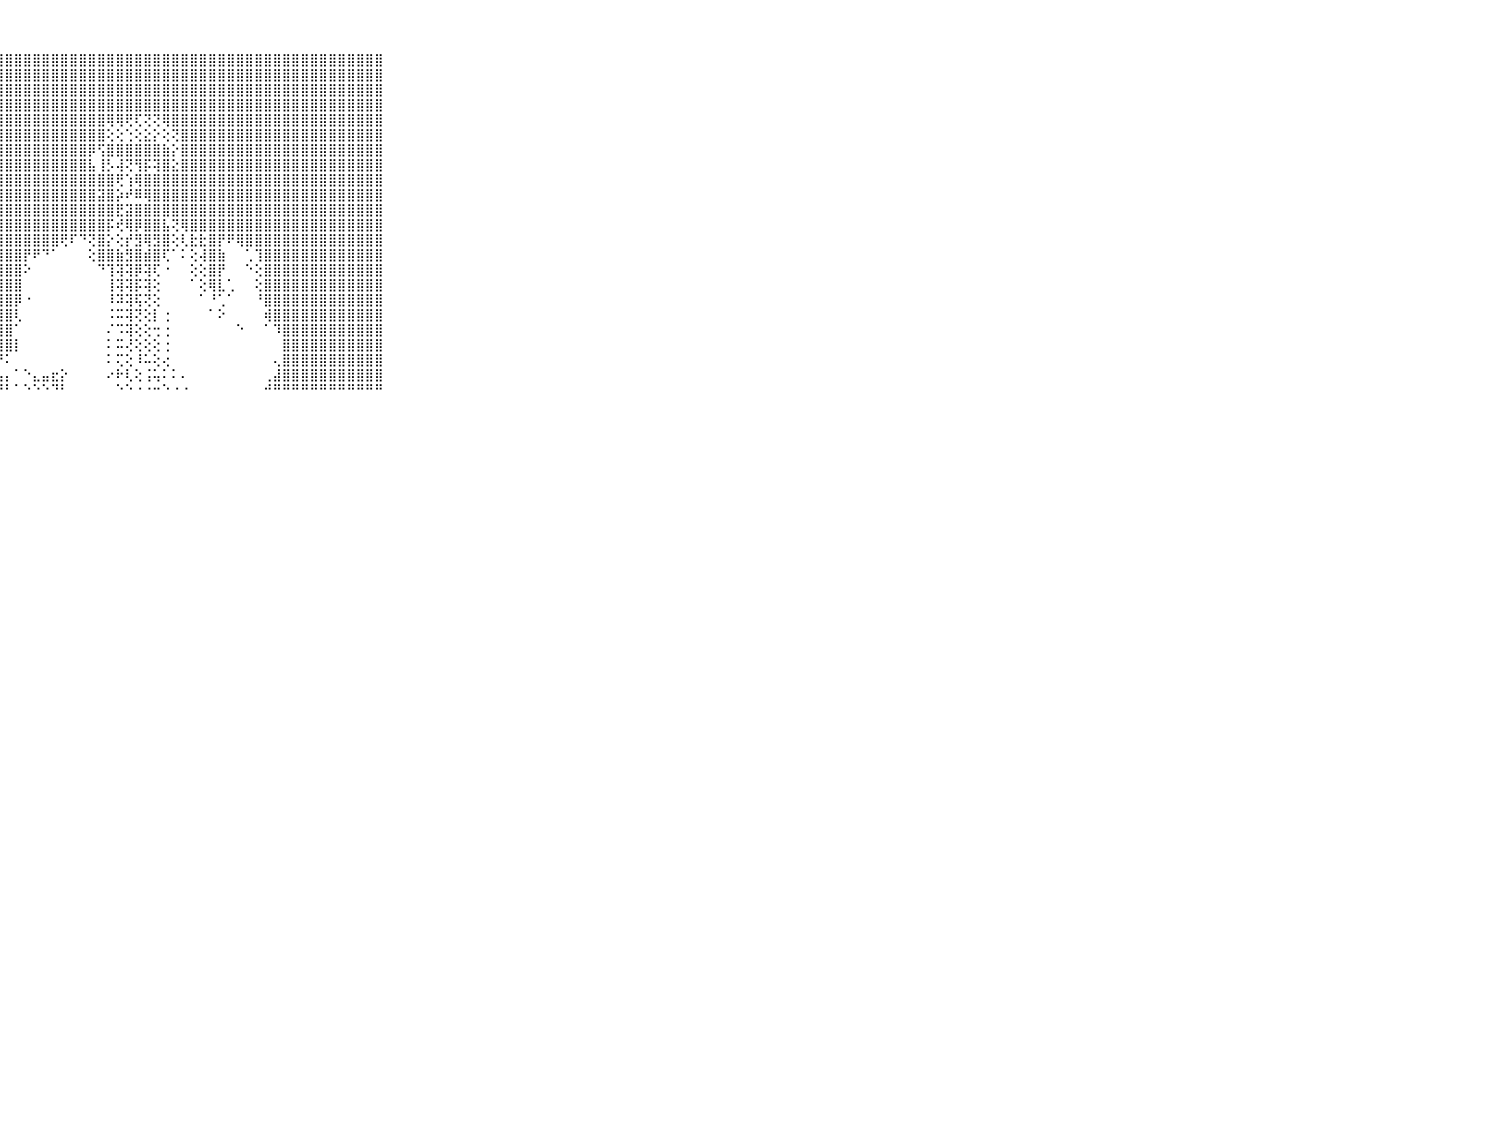

⠀⠀⠀⠀⠀⠀⠀⠀⠀⠀⠀⣿⣿⣿⣿⣿⣿⣿⣿⣿⣿⣿⣿⣿⣿⣿⣿⣿⣿⣿⣿⣿⣿⣿⣿⣿⣿⣿⣿⣿⣿⣿⣿⣿⣿⣿⣿⣿⣿⣿⣿⣿⣿⣿⣿⣿⣿⣿⣿⣿⣿⣿⣿⣿⣿⣿⣿⣿⣿⠀⠀⠀⠀⠀⠀⠀⠀⠀⠀⠀⠀
⠀⠀⠀⠀⠀⠀⠀⠀⠀⠀⠀⣿⣿⣿⣿⣿⣿⣿⣿⣿⣿⣿⣿⣿⣿⣿⣿⣿⣿⣿⣿⣿⣿⣿⣿⣿⣿⣿⣿⣿⣿⣿⣿⣿⣿⣿⣿⣿⣿⣿⣿⣿⣿⣿⣿⣿⣿⣿⣿⣿⣿⣿⣿⣿⣿⣿⣿⣿⣿⠀⠀⠀⠀⠀⠀⠀⠀⠀⠀⠀⠀
⠀⠀⠀⠀⠀⠀⠀⠀⠀⠀⠀⣿⣿⣿⣿⣿⣿⣿⣿⣿⣿⣿⣿⣿⣿⣿⣿⣿⣿⣿⣿⣿⣿⣿⣿⣿⣿⣿⣿⣿⣿⣿⣿⣿⣿⣿⣿⣿⣿⣿⣿⣿⣿⣿⣿⣿⣿⣿⣿⣿⣿⣿⣿⣿⣿⣿⣿⣿⣿⠀⠀⠀⠀⠀⠀⠀⠀⠀⠀⠀⠀
⠀⠀⠀⠀⠀⠀⠀⠀⠀⠀⠀⣿⣿⣿⣿⣿⣿⣿⣿⣿⣿⣿⣿⣿⣿⣿⣿⣿⣿⣿⣿⣿⣿⣿⣿⣿⣿⣿⣿⣿⣿⣿⣿⣿⣿⣿⣿⣿⣿⣿⣿⣿⣿⣿⣿⣿⣿⣿⣿⣿⣿⣿⣿⣿⣿⣿⣿⣿⣿⠀⠀⠀⠀⠀⠀⠀⠀⠀⠀⠀⠀
⠀⠀⠀⠀⠀⠀⠀⠀⠀⠀⠀⣿⣿⣿⣿⣿⣿⣿⣿⣿⣿⣿⣿⣿⣿⣿⣿⣿⣿⣿⣿⣿⣿⣿⣿⣿⣿⣿⣿⢿⢿⢟⢏⢝⢝⢿⣿⣿⣿⣿⣿⣿⣿⣿⣿⣿⣿⣿⣿⣿⣿⣿⣿⣿⣿⣿⣿⣿⣿⠀⠀⠀⠀⠀⠀⠀⠀⠀⠀⠀⠀
⠀⠀⠀⠀⠀⠀⠀⠀⠀⠀⠀⣿⣿⣿⣿⣿⣿⣿⣿⣿⣿⣿⣿⣿⣿⣿⣿⣿⣿⣿⣿⣿⣿⣿⣿⣿⣿⣿⣿⢕⢕⢑⢕⣕⡕⢕⢝⣿⣿⣿⣿⣿⣿⣿⣿⣿⣿⣿⣿⣿⣿⣿⣿⣿⣿⣿⣿⣿⣿⠀⠀⠀⠀⠀⠀⠀⠀⠀⠀⠀⠀
⠀⠀⠀⠀⠀⠀⠀⠀⠀⠀⠀⣿⣿⣿⣿⣿⣿⣿⣿⣿⣿⣿⣿⣿⣿⣿⣿⣿⣿⣿⣿⣿⣿⣿⣿⣿⣿⡿⢫⣿⣿⣿⣿⣿⣿⣷⡕⣿⣿⣿⣿⣿⣿⣿⣿⣿⣿⣿⣿⣿⣿⣿⣿⣿⣿⣿⣿⣿⣿⠀⠀⠀⠀⠀⠀⠀⠀⠀⠀⠀⠀
⠀⠀⠀⠀⠀⠀⠀⠀⠀⠀⠀⣿⣿⣿⣿⣿⣿⣿⣿⣿⣿⣿⣿⣿⣿⣿⣿⣿⣿⣿⣿⣿⣿⣿⣿⣿⣿⣧⢸⡣⢼⢝⢻⡯⢽⣿⣕⣿⣿⣿⣿⣿⣿⣿⣿⣿⣿⣿⣿⣿⣿⣿⣿⣿⣿⣿⣿⣿⣿⠀⠀⠀⠀⠀⠀⠀⠀⠀⠀⠀⠀
⠀⠀⠀⠀⠀⠀⠀⠀⠀⠀⠀⣿⣿⣿⣿⣿⣿⣿⣿⣿⣿⣿⣿⣿⣿⣿⣿⣿⣿⣿⣿⣿⣿⣿⣿⣿⣿⣿⣿⣿⢟⢱⢿⣿⣿⣿⣿⣿⣿⣿⣿⣿⣿⣿⣿⣿⣿⣿⣿⣿⣿⣿⣿⣿⣿⣿⣿⣿⣿⠀⠀⠀⠀⠀⠀⠀⠀⠀⠀⠀⠀
⠀⠀⠀⠀⠀⠀⠀⠀⠀⠀⠀⣿⣿⣿⣿⣿⣿⣿⣿⣿⣿⣿⣿⣿⣿⣿⣿⣿⣿⣿⣿⣿⣿⣿⣿⣿⣿⣿⣽⣿⡵⠞⠿⢿⣿⣿⣿⣿⣿⣿⣿⣿⣿⣿⣿⣿⣿⣿⣿⣿⣿⣿⣿⣿⣿⣿⣿⣿⣿⠀⠀⠀⠀⠀⠀⠀⠀⠀⠀⠀⠀
⠀⠀⠀⠀⠀⠀⠀⠀⠀⠀⠀⣿⣿⣿⣿⣿⣿⣿⣿⣿⣿⣿⣿⣿⣿⣿⣿⣿⣿⣿⣿⣿⣿⣿⣿⣿⣿⣿⣿⣿⣟⣽⣿⣿⣿⣿⣿⣿⣿⣿⣿⣿⣿⣿⣿⣿⣿⣿⣿⣿⣿⣿⣿⣿⣿⣿⣿⣿⣿⠀⠀⠀⠀⠀⠀⠀⠀⠀⠀⠀⠀
⠀⠀⠀⠀⠀⠀⠀⠀⠀⠀⠀⣿⣿⣿⣿⣿⣿⣿⣿⣿⣿⣿⣿⣿⣿⣿⣿⣿⣿⣿⣿⣿⣿⣿⣿⣿⣿⣿⣿⡯⢞⢿⡿⣿⣿⣧⢝⢿⣿⣿⣿⣿⣿⣿⣿⣿⣿⣿⣿⣿⣿⣿⣿⣿⣿⣿⣿⣿⣿⠀⠀⠀⠀⠀⠀⠀⠀⠀⠀⠀⠀
⠀⠀⠀⠀⠀⠀⠀⠀⠀⠀⠀⣿⣿⣿⣿⣿⣿⣿⣿⣿⣿⣿⣿⣿⣿⣿⣿⣿⣿⣿⣿⣿⣿⣿⢟⠏⠙⢝⣿⡕⢕⡞⣻⢿⣻⣿⢕⢇⣗⣗⣿⡟⠟⢿⣿⣿⣿⣿⣿⣿⣿⣿⣿⣿⣿⣿⣿⣿⣿⠀⠀⠀⠀⠀⠀⠀⠀⠀⠀⠀⠀
⠀⠀⠀⠀⠀⠀⠀⠀⠀⠀⠀⣿⣿⣿⣿⣿⣿⣿⣿⣿⣿⣿⣿⣿⣿⣿⣿⣿⣿⣿⡟⠟⠙⠁⠀⠀⠀⢕⣿⣿⣷⣻⣿⣾⣿⢏⠁⠅⢕⢼⣿⣷⠀⠀⢁⢹⣿⣿⣿⣿⣿⣿⣿⣿⣿⣿⣿⣿⣿⠀⠀⠀⠀⠀⠀⠀⠀⠀⠀⠀⠀
⠀⠀⠀⠀⠀⠀⠀⠀⠀⠀⠀⣿⣿⣿⣿⣿⣿⣿⣿⣿⣿⣿⣿⣿⣿⣿⣿⣿⣿⣿⠕⠀⠀⠀⠀⠀⠀⠀⠙⢹⢽⢽⡿⢽⢏⠐⠀⠀⢕⢕⣿⡟⠀⠀⠑⢕⣿⣿⣿⣿⣿⣿⣿⣿⣿⣿⣿⣿⣿⠀⠀⠀⠀⠀⠀⠀⠀⠀⠀⠀⠀
⠀⠀⠀⠀⠀⠀⠀⠀⠀⠀⠀⣿⣿⣿⣿⣿⣿⣿⣿⣿⣿⣿⣿⣿⣿⣿⣿⣿⣿⣿⠀⠀⠀⠀⠀⠀⠀⠀⠀⢸⢽⢽⡯⢽⢕⠀⠀⠀⠁⢕⢿⣇⢁⠀⠀⢕⣿⣿⣿⣿⣿⣿⣿⣿⣿⣿⣿⣿⣿⠀⠀⠀⠀⠀⠀⠀⠀⠀⠀⠀⠀
⠀⠀⠀⠀⠀⠀⠀⠀⠀⠀⠀⣿⣿⣿⣿⣿⣿⣿⣿⣿⣿⣿⣿⣿⣿⣿⣿⣿⣿⡿⠐⠀⠀⠀⠀⠀⠀⠀⠀⠸⠽⢽⢯⢝⢕⠀⠀⠀⠀⠁⠘⢁⠁⠀⠀⠘⣿⣿⣿⣿⣿⣿⣿⣿⣿⣿⣿⣿⣿⠀⠀⠀⠀⠀⠀⠀⠀⠀⠀⠀⠀
⠀⠀⠀⠀⠀⠀⠀⠀⠀⠀⠀⣿⣿⣿⣿⣿⣿⣿⣿⣿⣿⣿⣿⣿⣿⣿⣿⣿⣿⢇⠀⠀⠀⠀⠀⠀⠀⠀⠀⠨⠭⢽⢝⢕⡇⢐⠀⠀⠀⠀⠁⠕⠀⠀⠀⠀⢾⣿⣿⣿⣿⣿⣿⣿⣿⣿⣿⣿⣿⠀⠀⠀⠀⠀⠀⠀⠀⠀⠀⠀⠀
⠀⠀⠀⠀⠀⠀⠀⠀⠀⠀⠀⣿⣿⣿⣿⣿⣿⣿⣿⣿⣿⣿⣿⣿⣿⣿⣿⣿⣿⠁⠀⠀⠀⠀⠀⠀⠀⠀⠀⠌⠩⢽⢕⢕⢒⢐⠀⠀⠀⠀⠀⠀⠀⠑⠀⠀⠁⠹⣿⣿⣿⣿⣿⣿⣿⣿⣿⣿⣿⠀⠀⠀⠀⠀⠀⠀⠀⠀⠀⠀⠀
⠀⠀⠀⠀⠀⠀⠀⠀⠀⠀⠀⣿⣿⣿⣿⣿⣿⣿⣿⣿⣿⣿⣿⣿⣿⣿⣿⣿⣿⡇⠀⠀⠀⠀⠀⠀⠀⠀⠀⠅⠭⢜⢕⢕⢕⢐⠀⠀⠀⠀⠀⠀⠀⠀⠀⠀⠀⠀⣿⣿⣿⣿⣿⣿⣿⣿⣿⣿⣿⠀⠀⠀⠀⠀⠀⠀⠀⠀⠀⠀⠀
⠀⠀⠀⠀⠀⠀⠀⠀⠀⠀⠀⣿⣿⣿⣿⣿⣿⣿⣿⣿⣿⣿⣿⣿⣿⣿⣿⡟⠅⠀⠀⠀⠀⠀⠀⠀⠀⠀⠀⠅⢍⢕⠸⠥⢕⢔⠀⠀⠀⠀⠀⠀⠀⠀⠀⠀⠀⢄⣿⣿⣿⣿⣿⣿⣿⣿⣿⣿⣿⠀⠀⠀⠀⠀⠀⠀⠀⠀⠀⠀⠀
⠀⠀⠀⠀⠀⠀⠀⠀⠀⠀⠀⣿⣿⣿⣿⣿⣿⣿⣿⣿⣿⣿⣿⣿⣿⣿⣿⣧⡄⠁⠑⣄⣤⣖⡕⠀⠀⠀⠀⠔⠗⢇⢕⢨⢥⠅⠅⠄⠀⠀⠀⠀⠀⠀⠀⠀⢀⣼⣿⣿⣿⣿⣿⣿⣿⣿⣿⣿⣿⠀⠀⠀⠀⠀⠀⠀⠀⠀⠀⠀⠀
⠀⠀⠀⠀⠀⠀⠀⠀⠀⠀⠀⠛⠛⠛⠛⠛⠛⠛⠛⠛⠛⠛⠛⠛⠛⠛⠛⠛⠃⠁⠑⠑⠑⠙⠃⠀⠀⠀⠀⠀⠑⠑⠐⠐⠒⠑⠐⠐⠀⠀⠀⠀⠀⠀⠀⠀⠚⠛⠛⠛⠛⠛⠛⠛⠛⠛⠛⠛⠛⠀⠀⠀⠀⠀⠀⠀⠀⠀⠀⠀⠀